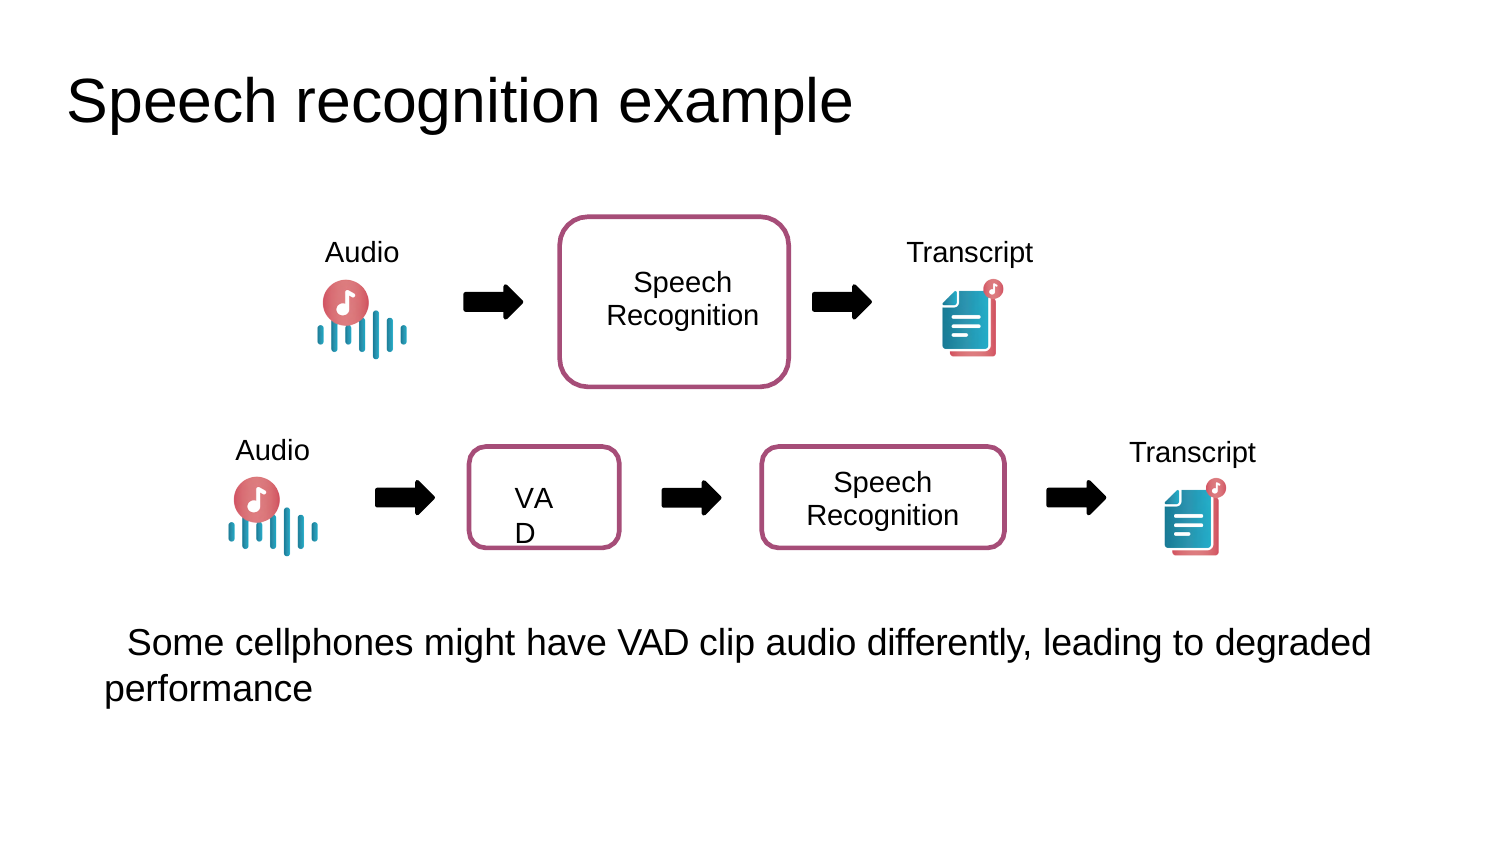

Speech recognition example

Audio
Transcript
Speech  Recognition

Audio
Transcript

Speech  Recognition

VAD

Some cellphones might have VAD clip audio differently, leading to degraded  performance